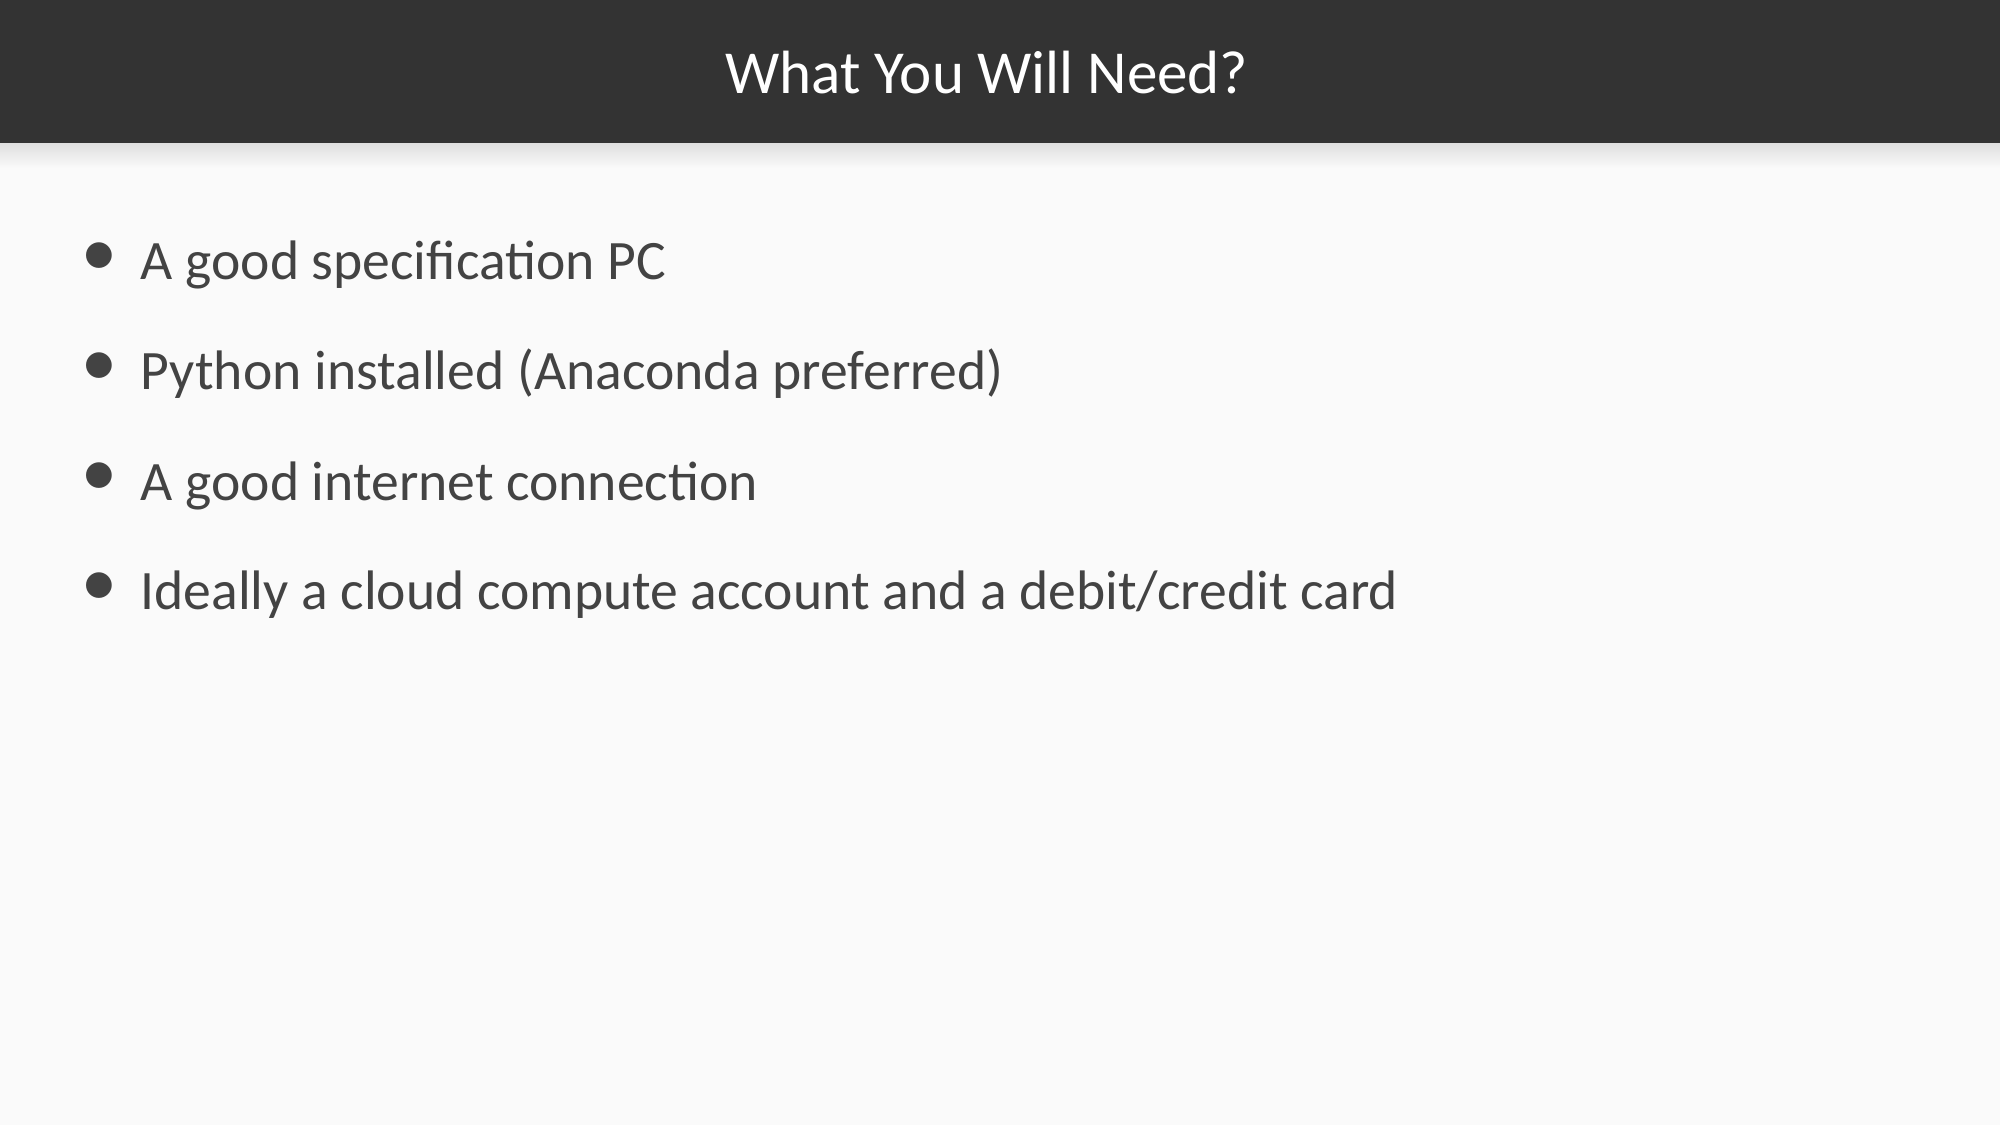

# What You Will Need?
A good specification PC
Python installed (Anaconda preferred)
A good internet connection
Ideally a cloud compute account and a debit/credit card